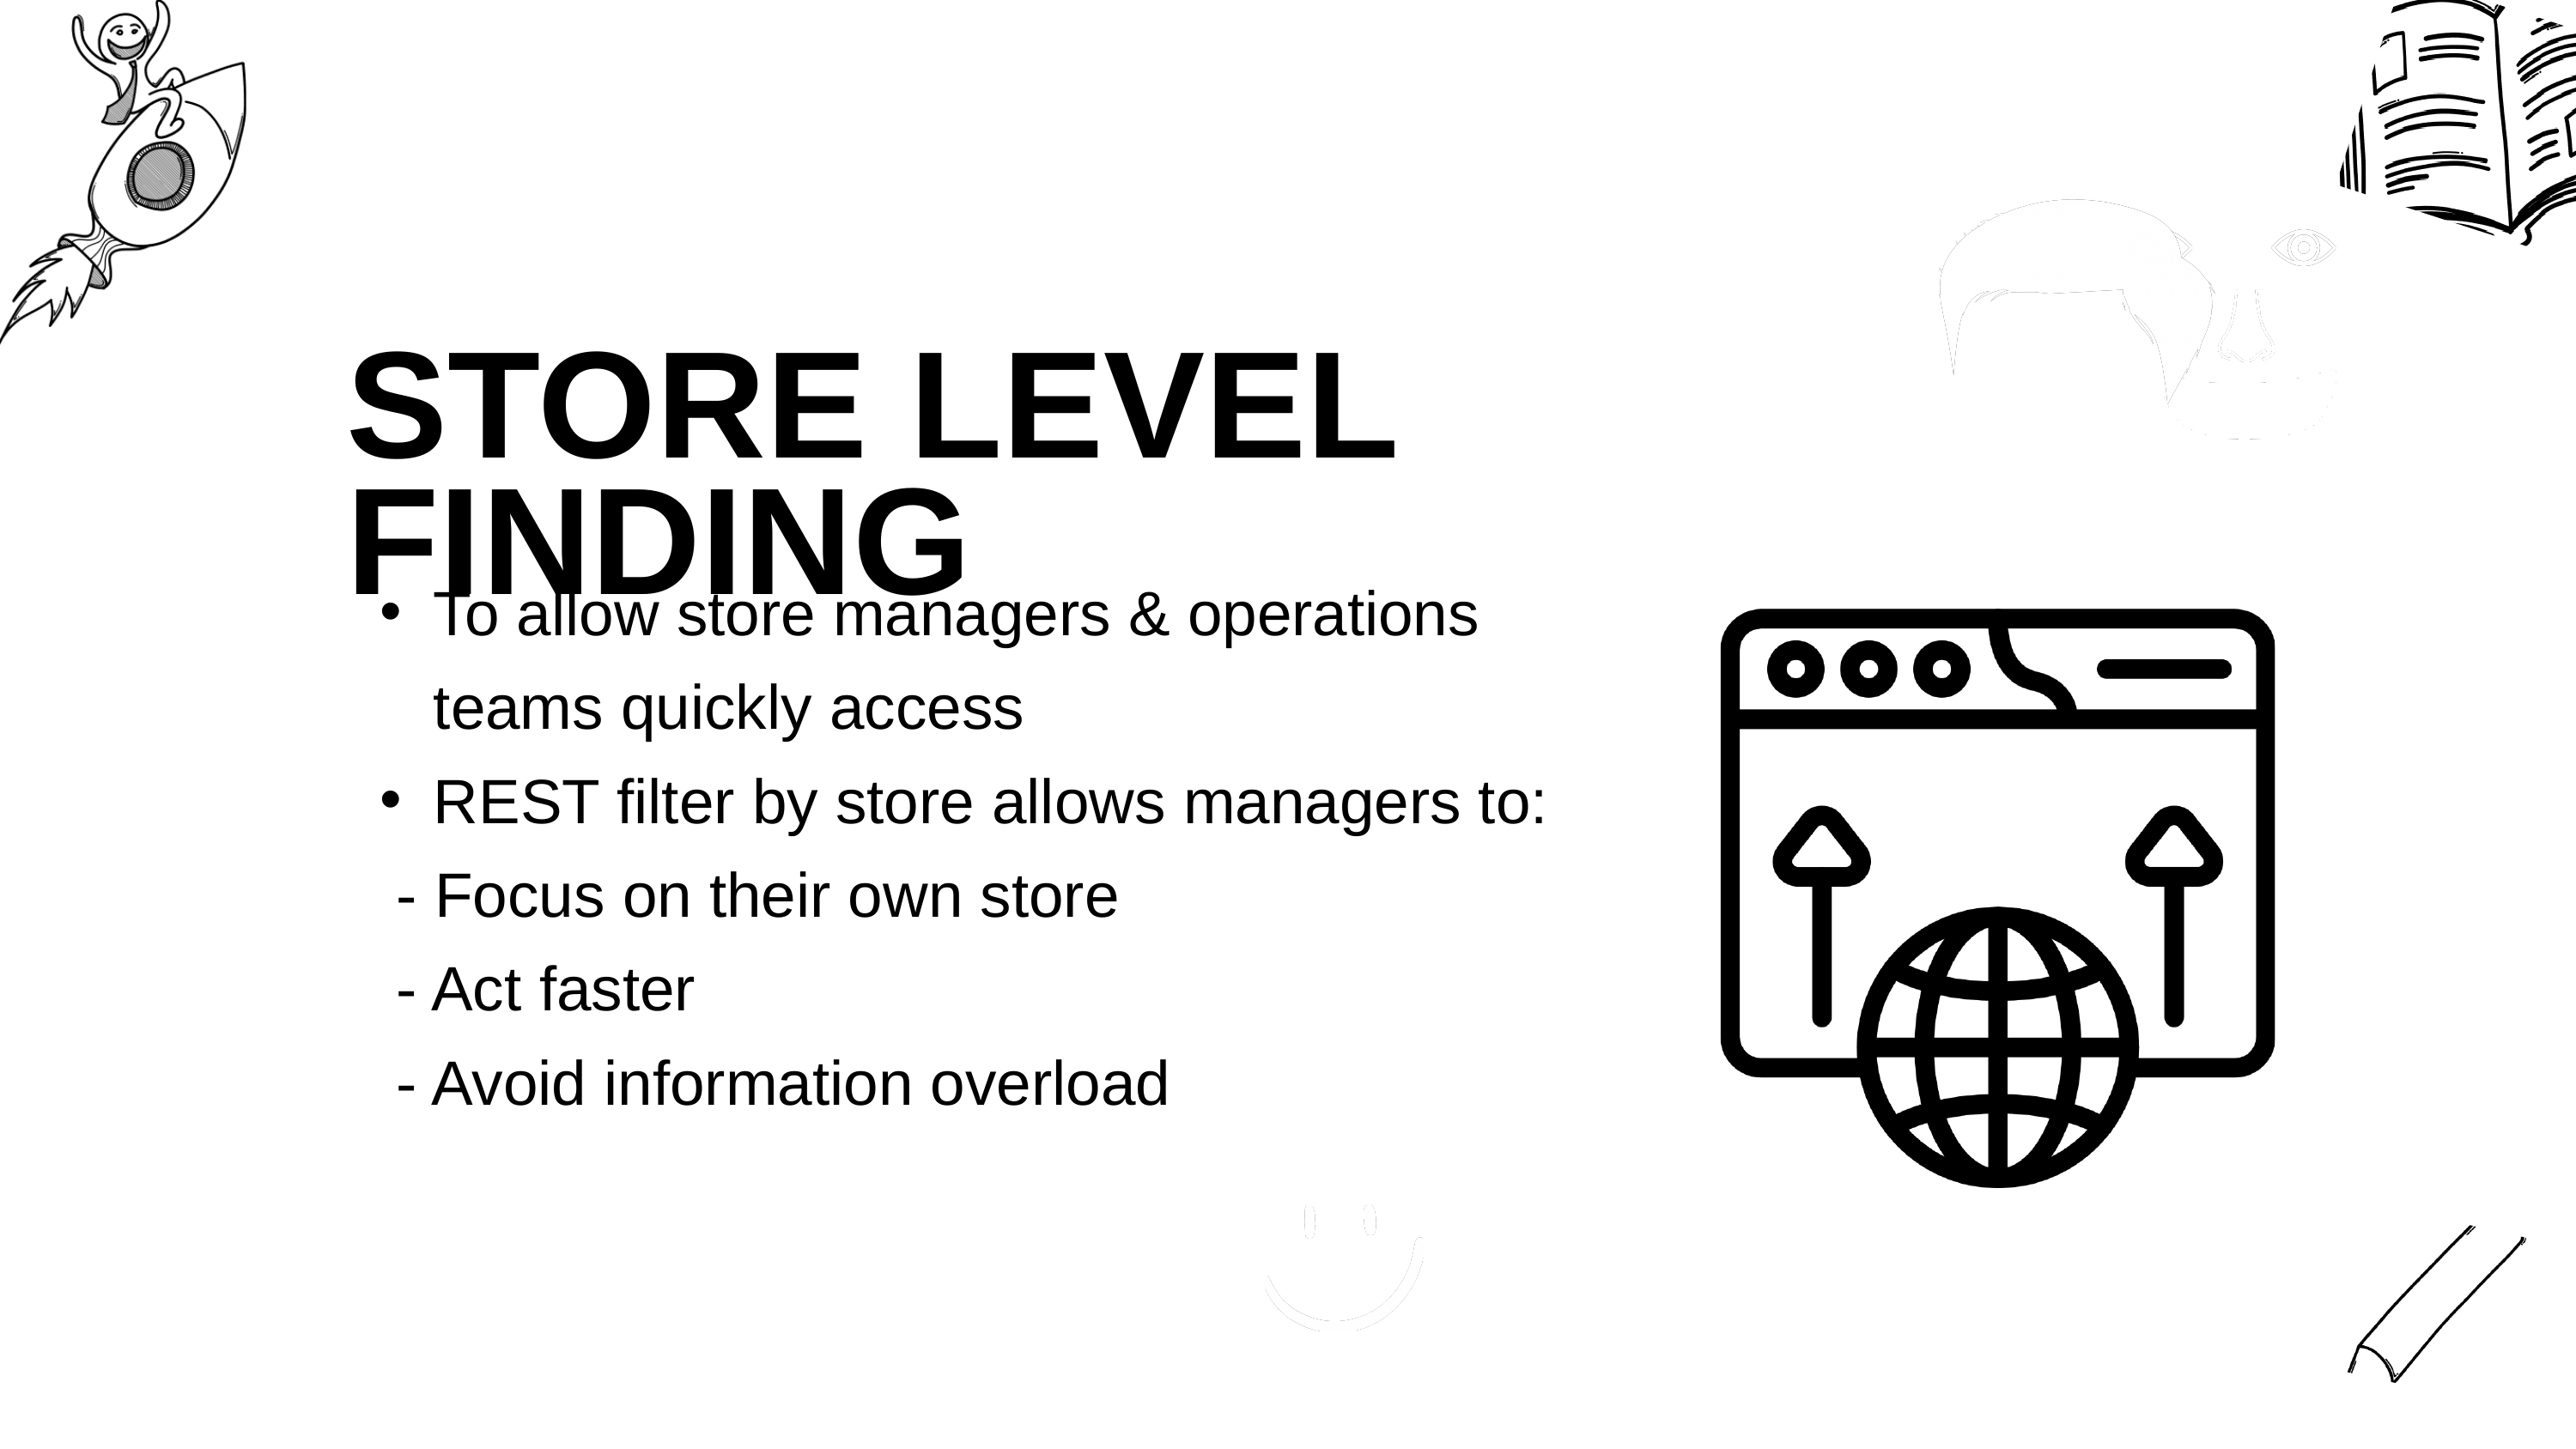

STORE LEVEL FINDING

To allow store managers & operations teams quickly access
REST filter by store allows managers to:
    - Focus on their own store
    - Act faster
    - Avoid information overload